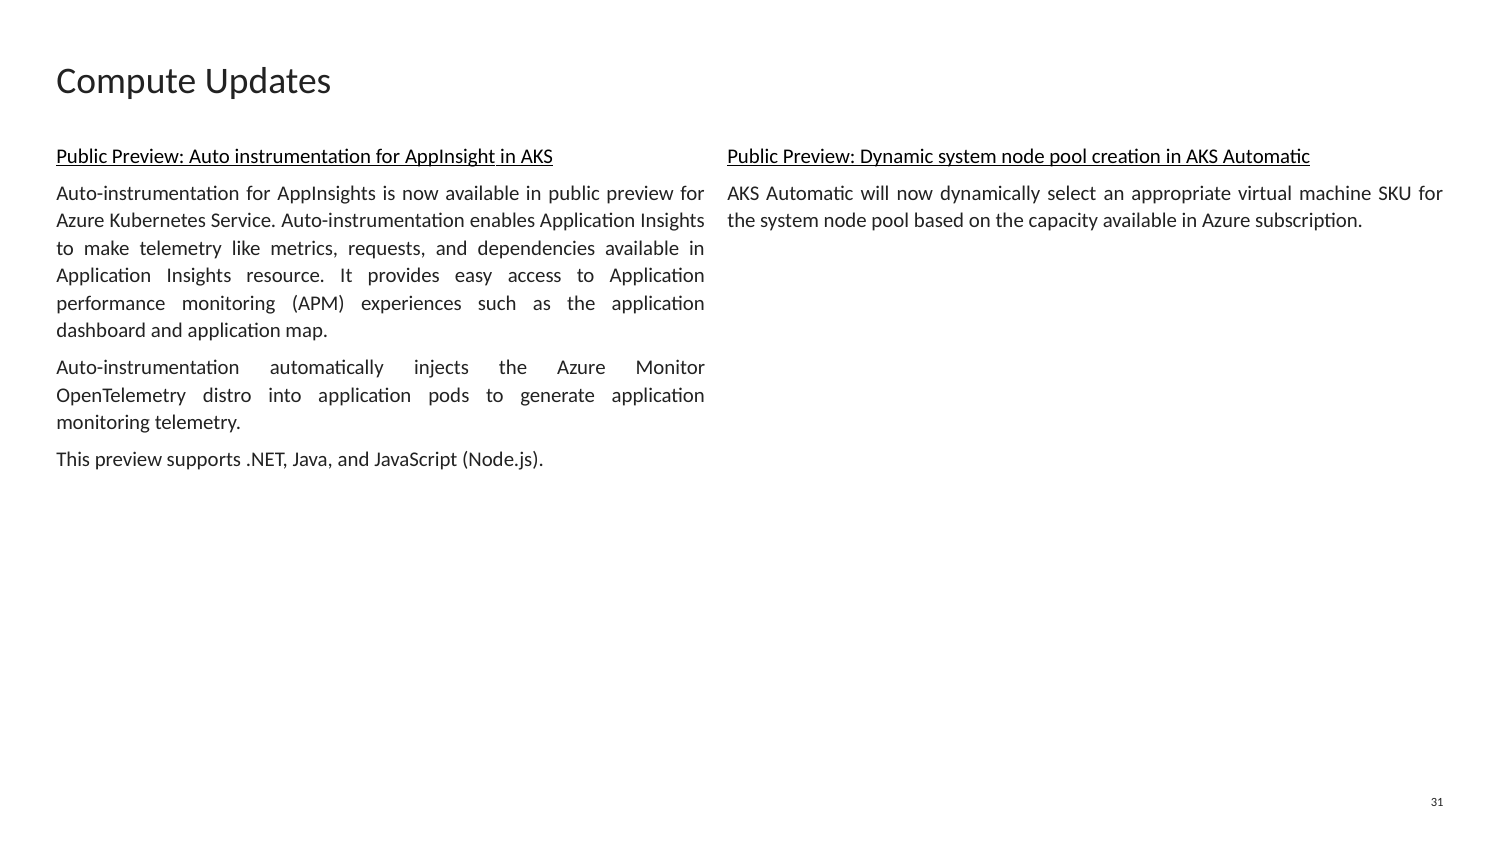

# Compute Updates
Public Preview: Auto instrumentation for AppInsight in AKS
Auto-instrumentation for AppInsights is now available in public preview for Azure Kubernetes Service. Auto-instrumentation enables Application Insights to make telemetry like metrics, requests, and dependencies available in Application Insights resource. It provides easy access to Application performance monitoring (APM) experiences such as the application dashboard and application map.
Auto-instrumentation automatically injects the Azure Monitor OpenTelemetry distro into application pods to generate application monitoring telemetry.
This preview supports .NET, Java, and JavaScript (Node.js).
Public Preview: Dynamic system node pool creation in AKS Automatic
AKS Automatic will now dynamically select an appropriate virtual machine SKU for the system node pool based on the capacity available in Azure subscription.